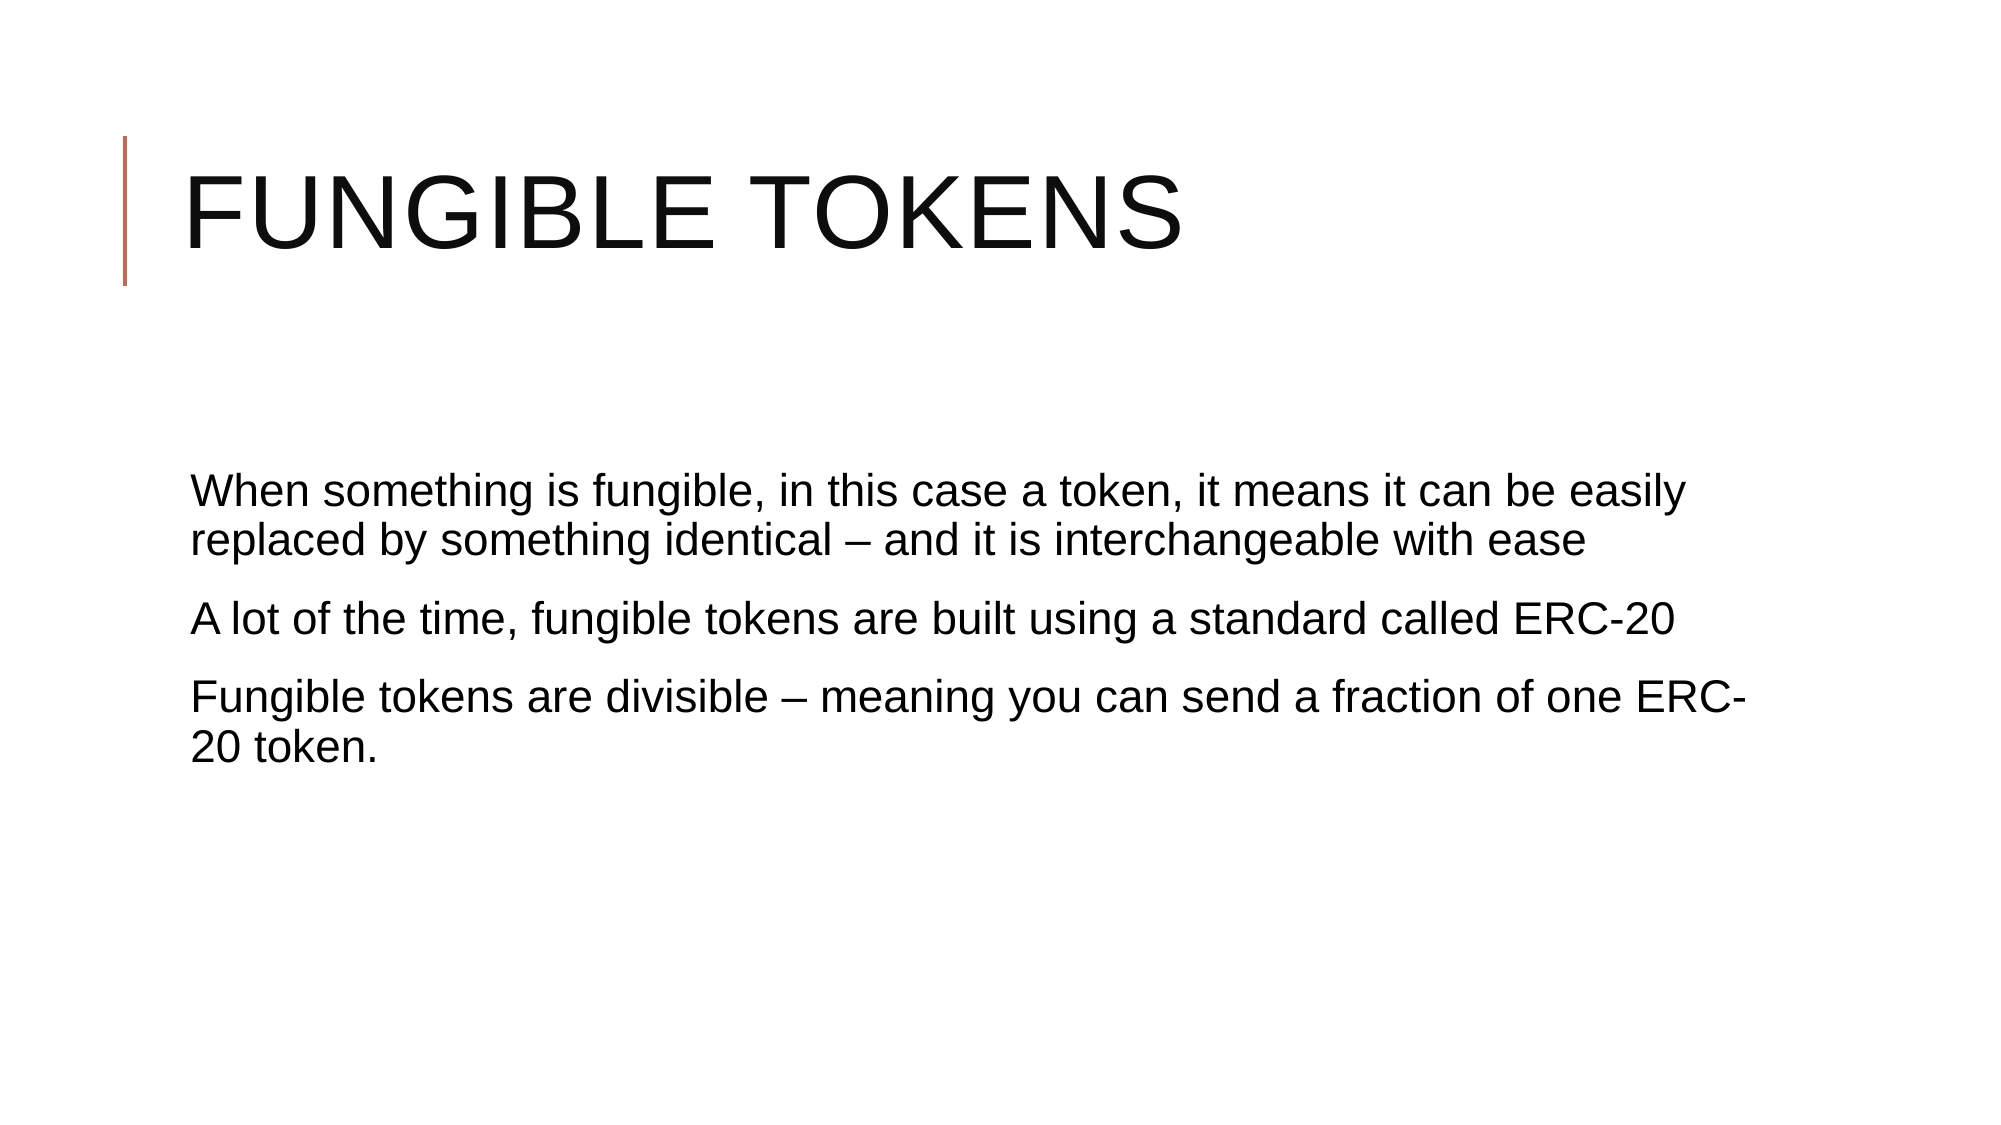

# Fungible tokens

When something is fungible, in this case a token, it means it can be easily replaced by something identical – and it is interchangeable with ease
A lot of the time, fungible tokens are built using a standard called ERC-20
Fungible tokens are divisible – meaning you can send a fraction of one ERC-20 token.